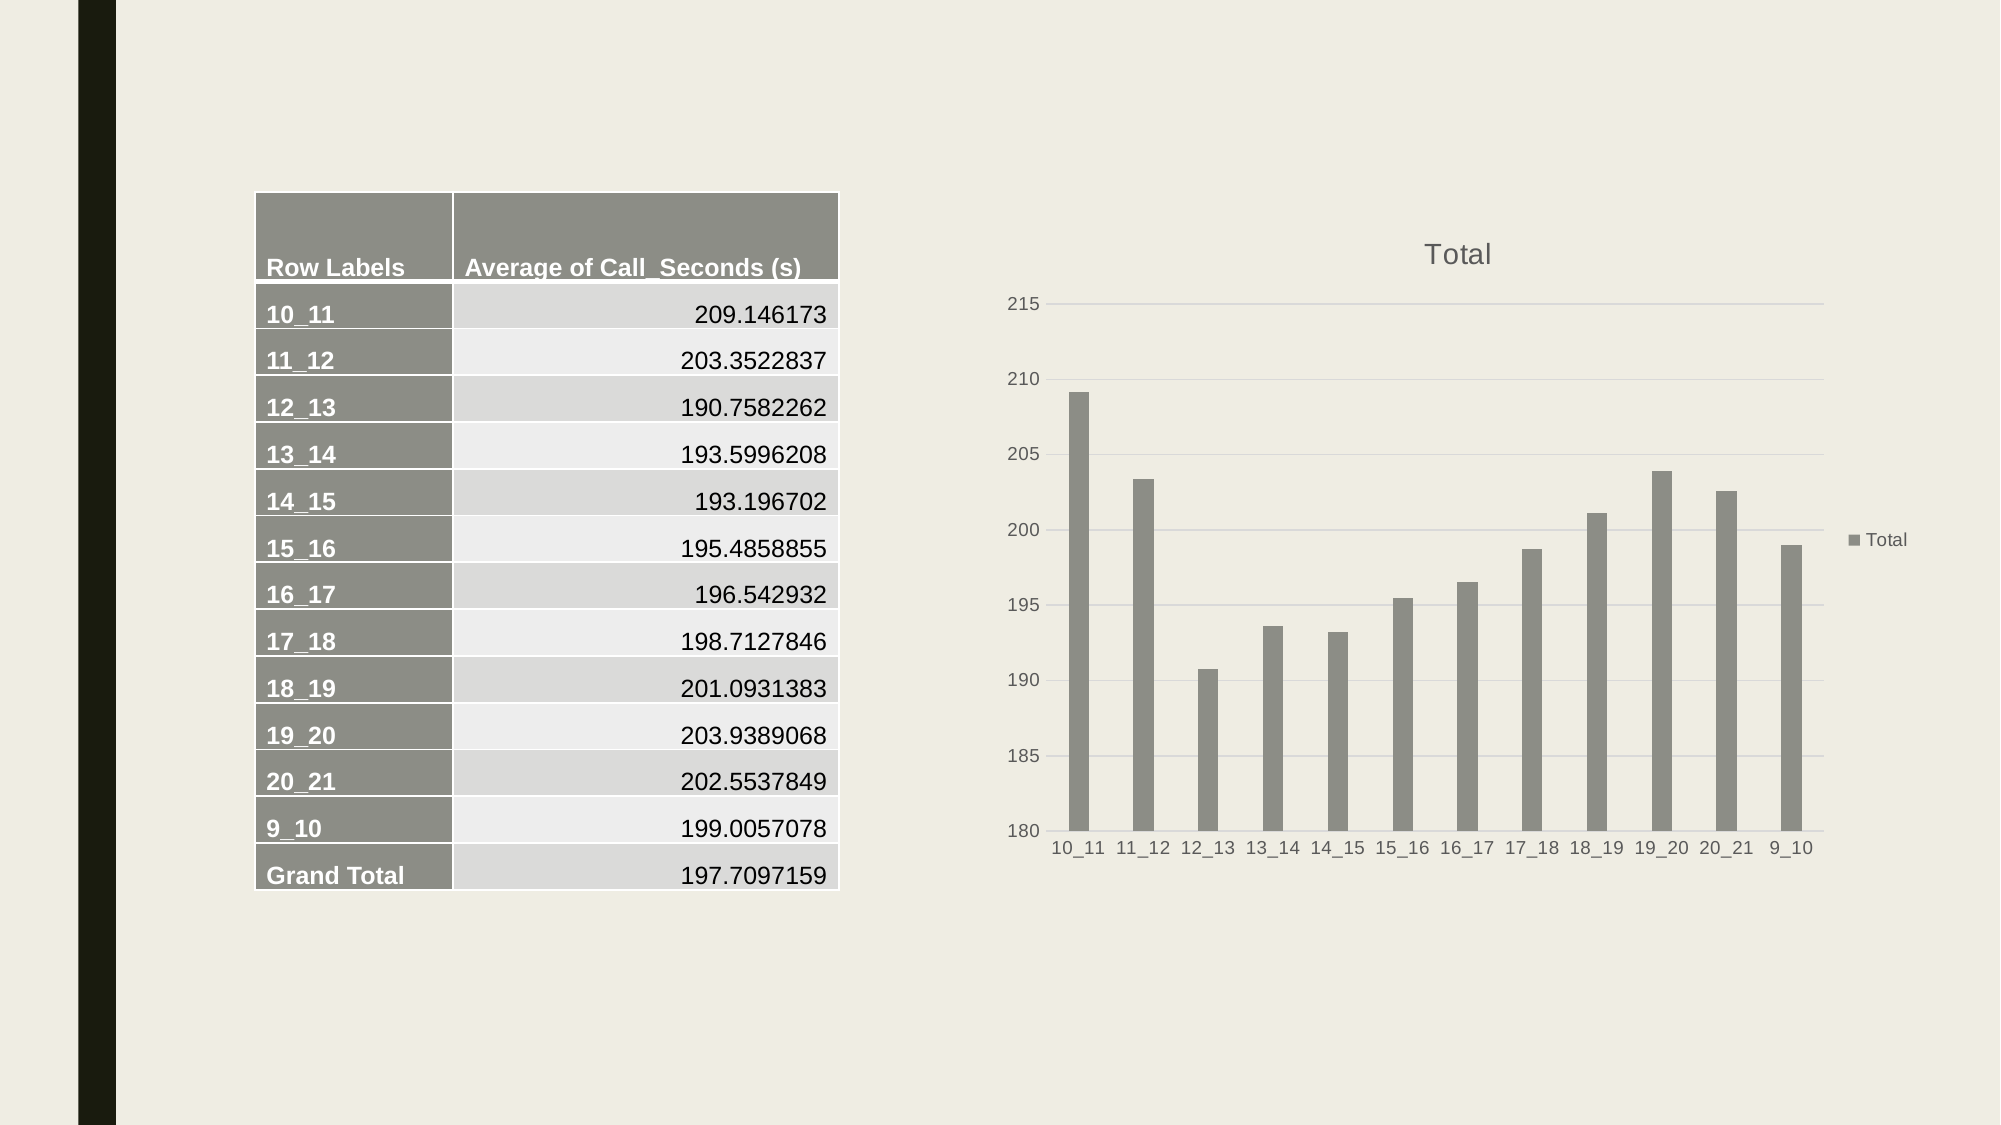

| Row Labels | Average of Call\_Seconds (s) |
| --- | --- |
| 10\_11 | 209.146173 |
| 11\_12 | 203.3522837 |
| 12\_13 | 190.7582262 |
| 13\_14 | 193.5996208 |
| 14\_15 | 193.196702 |
| 15\_16 | 195.4858855 |
| 16\_17 | 196.542932 |
| 17\_18 | 198.7127846 |
| 18\_19 | 201.0931383 |
| 19\_20 | 203.9389068 |
| 20\_21 | 202.5537849 |
| 9\_10 | 199.0057078 |
| Grand Total | 197.7097159 |

### Chart:

| Category | Total |
|---|---|
| 10_11 | 209.1461729759602 |
| 11_12 | 203.35228367700907 |
| 12_13 | 190.75822623923176 |
| 13_14 | 193.59962077012835 |
| 14_15 | 193.19670200235572 |
| 15_16 | 195.48588550701783 |
| 16_17 | 196.54293201788192 |
| 17_18 | 198.71278458844134 |
| 18_19 | 201.09313826499073 |
| 19_20 | 203.93890675241158 |
| 20_21 | 202.55378486055776 |
| 9_10 | 199.00570776255708 |